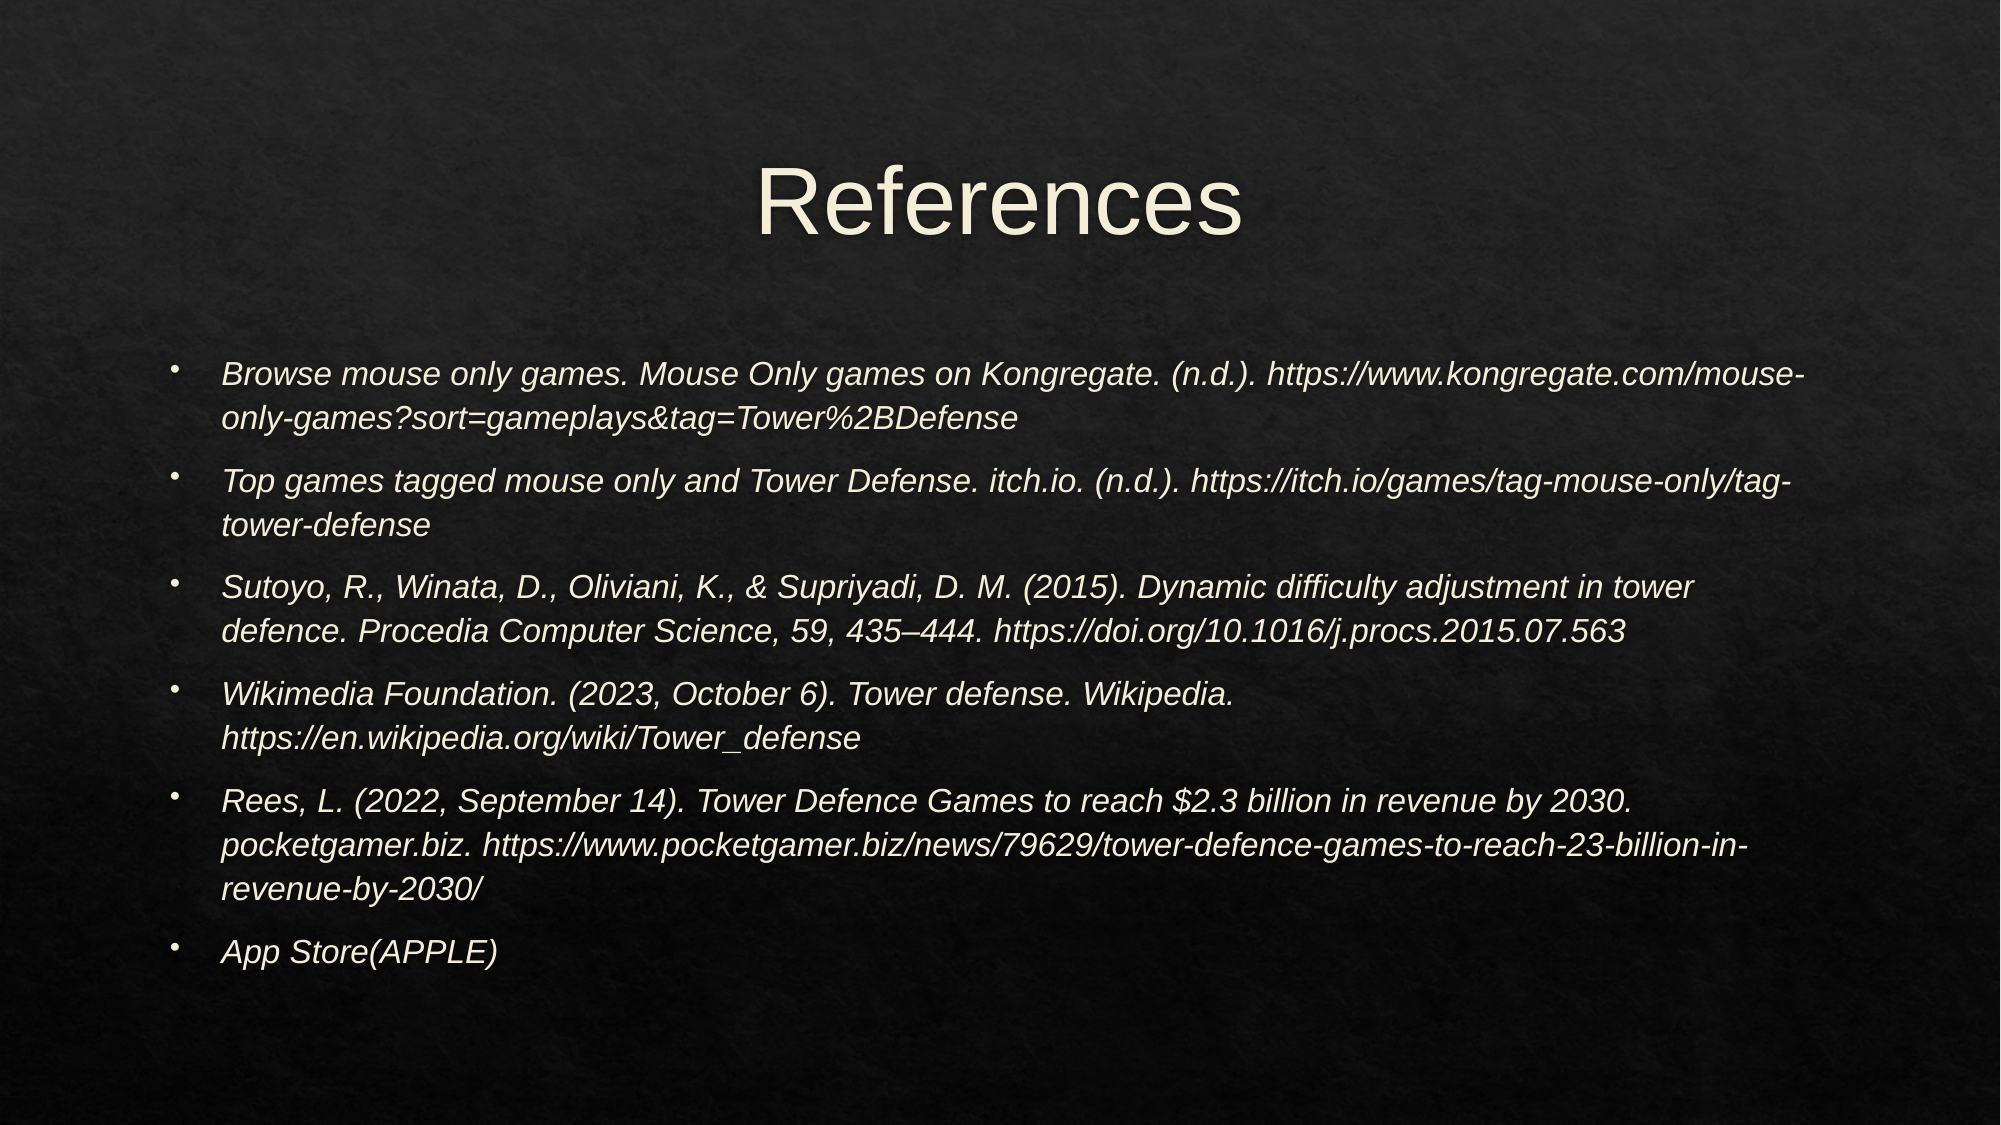

# References
Browse mouse only games. Mouse Only games on Kongregate. (n.d.). https://www.kongregate.com/mouse-only-games?sort=gameplays&tag=Tower%2BDefense
Top games tagged mouse only and Tower Defense. itch.io. (n.d.). https://itch.io/games/tag-mouse-only/tag-tower-defense
Sutoyo, R., Winata, D., Oliviani, K., & Supriyadi, D. M. (2015). Dynamic difficulty adjustment in tower defence. Procedia Computer Science, 59, 435–444. https://doi.org/10.1016/j.procs.2015.07.563
Wikimedia Foundation. (2023, October 6). Tower defense. Wikipedia. https://en.wikipedia.org/wiki/Tower_defense
Rees, L. (2022, September 14). Tower Defence Games to reach $2.3 billion in revenue by 2030. pocketgamer.biz. https://www.pocketgamer.biz/news/79629/tower-defence-games-to-reach-23-billion-in-revenue-by-2030/
App Store(APPLE)